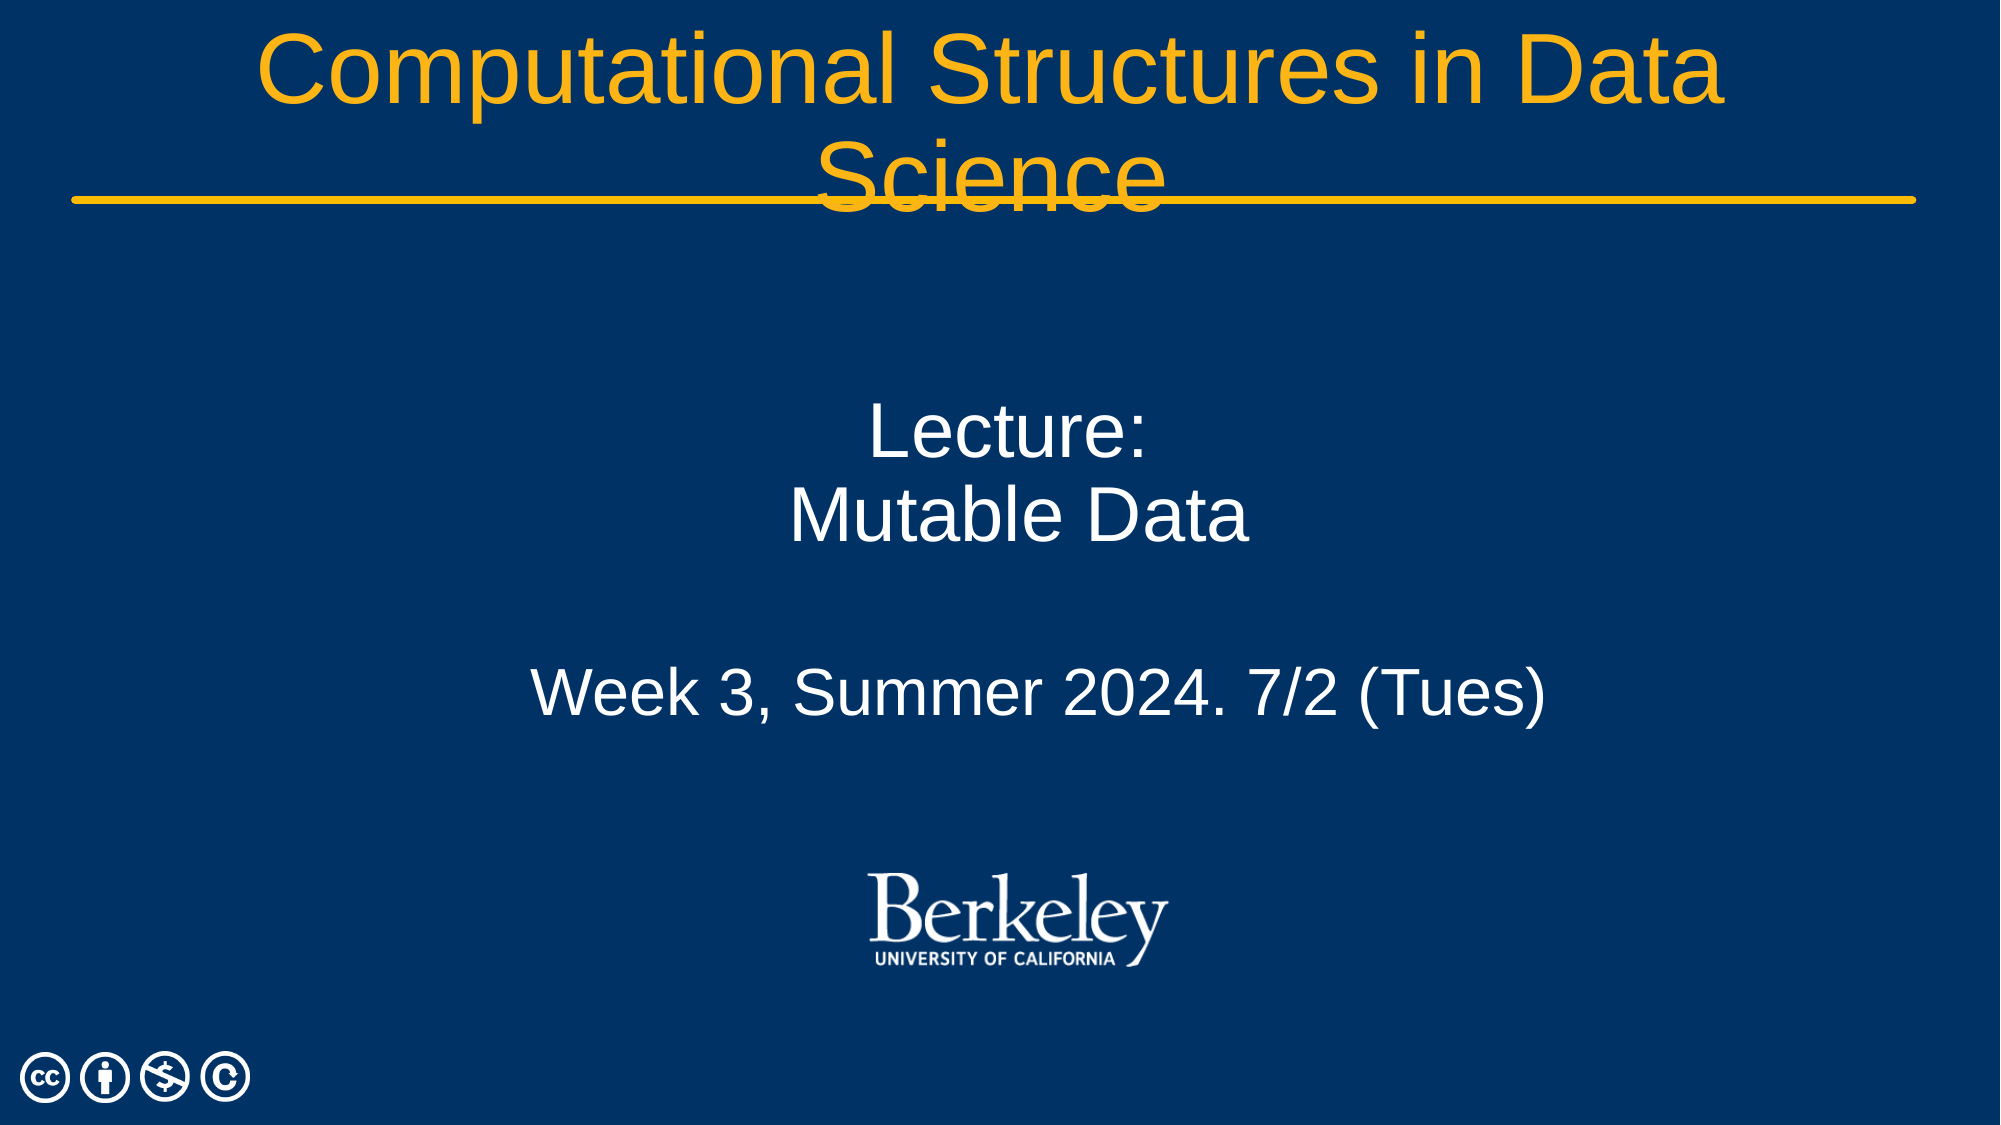

# Lecture: Mutable Data
Week 3, Summer 2024. 7/2 (Tues)